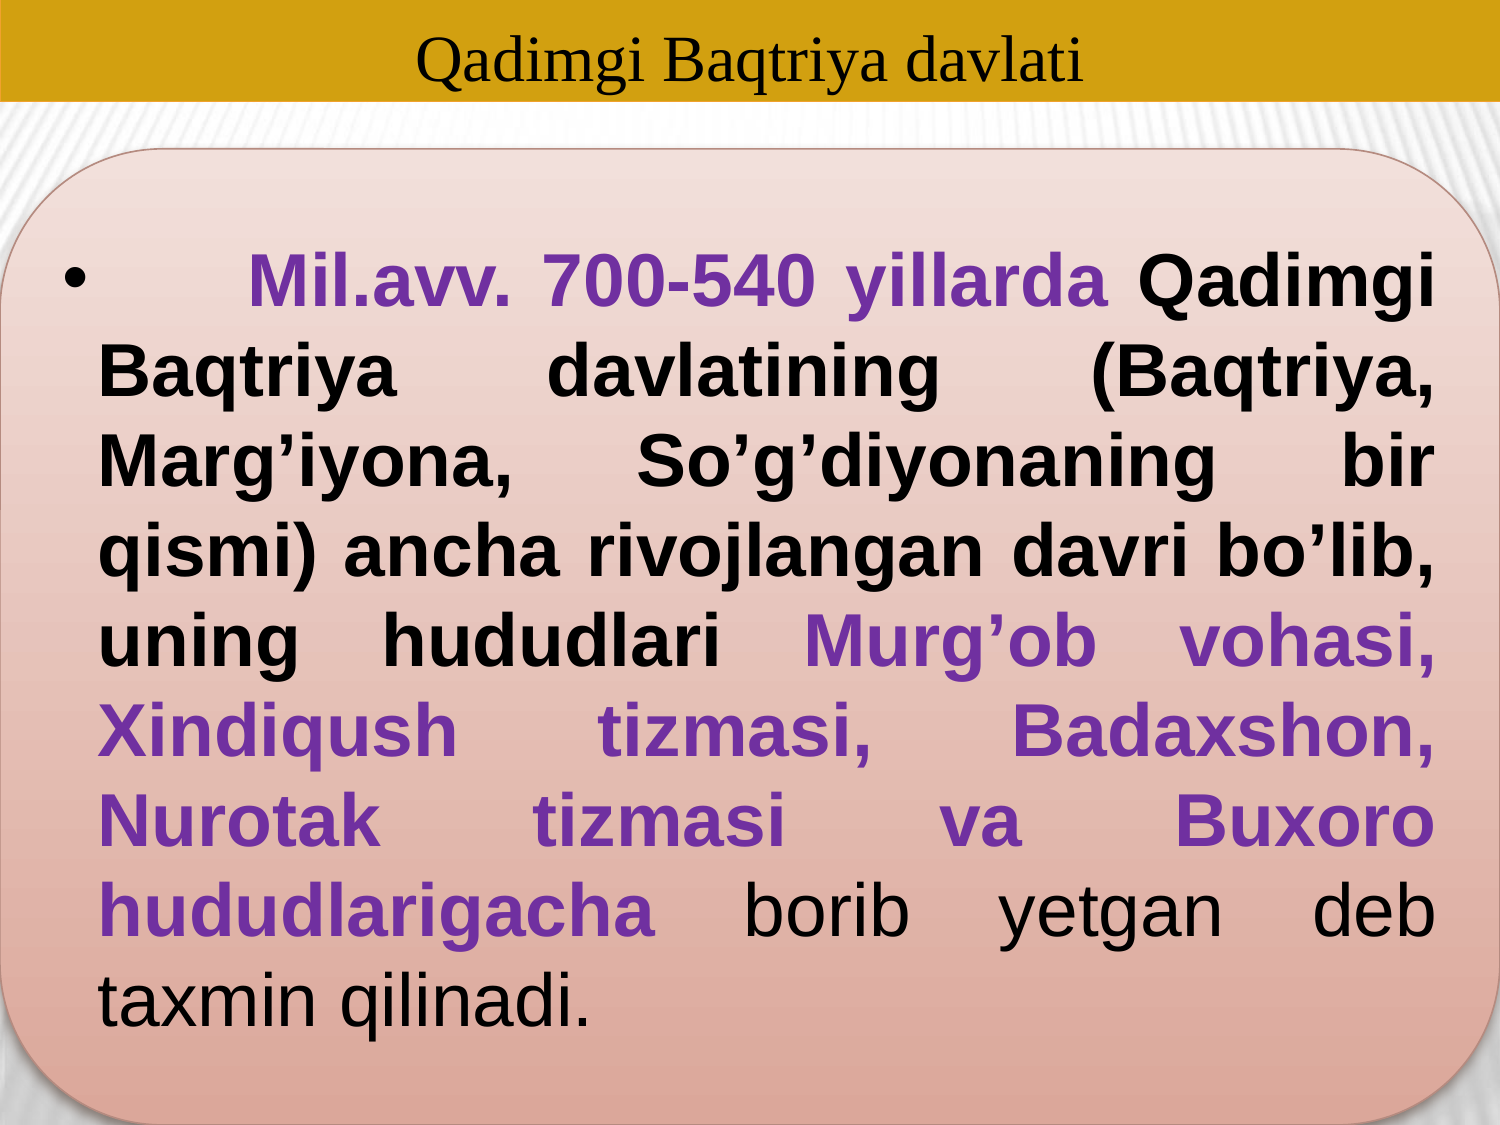

Qadimgi Baqtriya davlati
	Mil.avv. 700-540 yillarda Qadimgi Baqtriya davlatining (Baqtriya, Marg’iyona, So’g’diyonaning bir qismi) ancha rivojlangan davri bo’lib, uning hududlari Murg’ob vohasi, Xindiqush tizmasi, Badaxshon, Nurotak tizmasi va Buxoro hududlarigacha borib yetgan deb taxmin qilinadi.